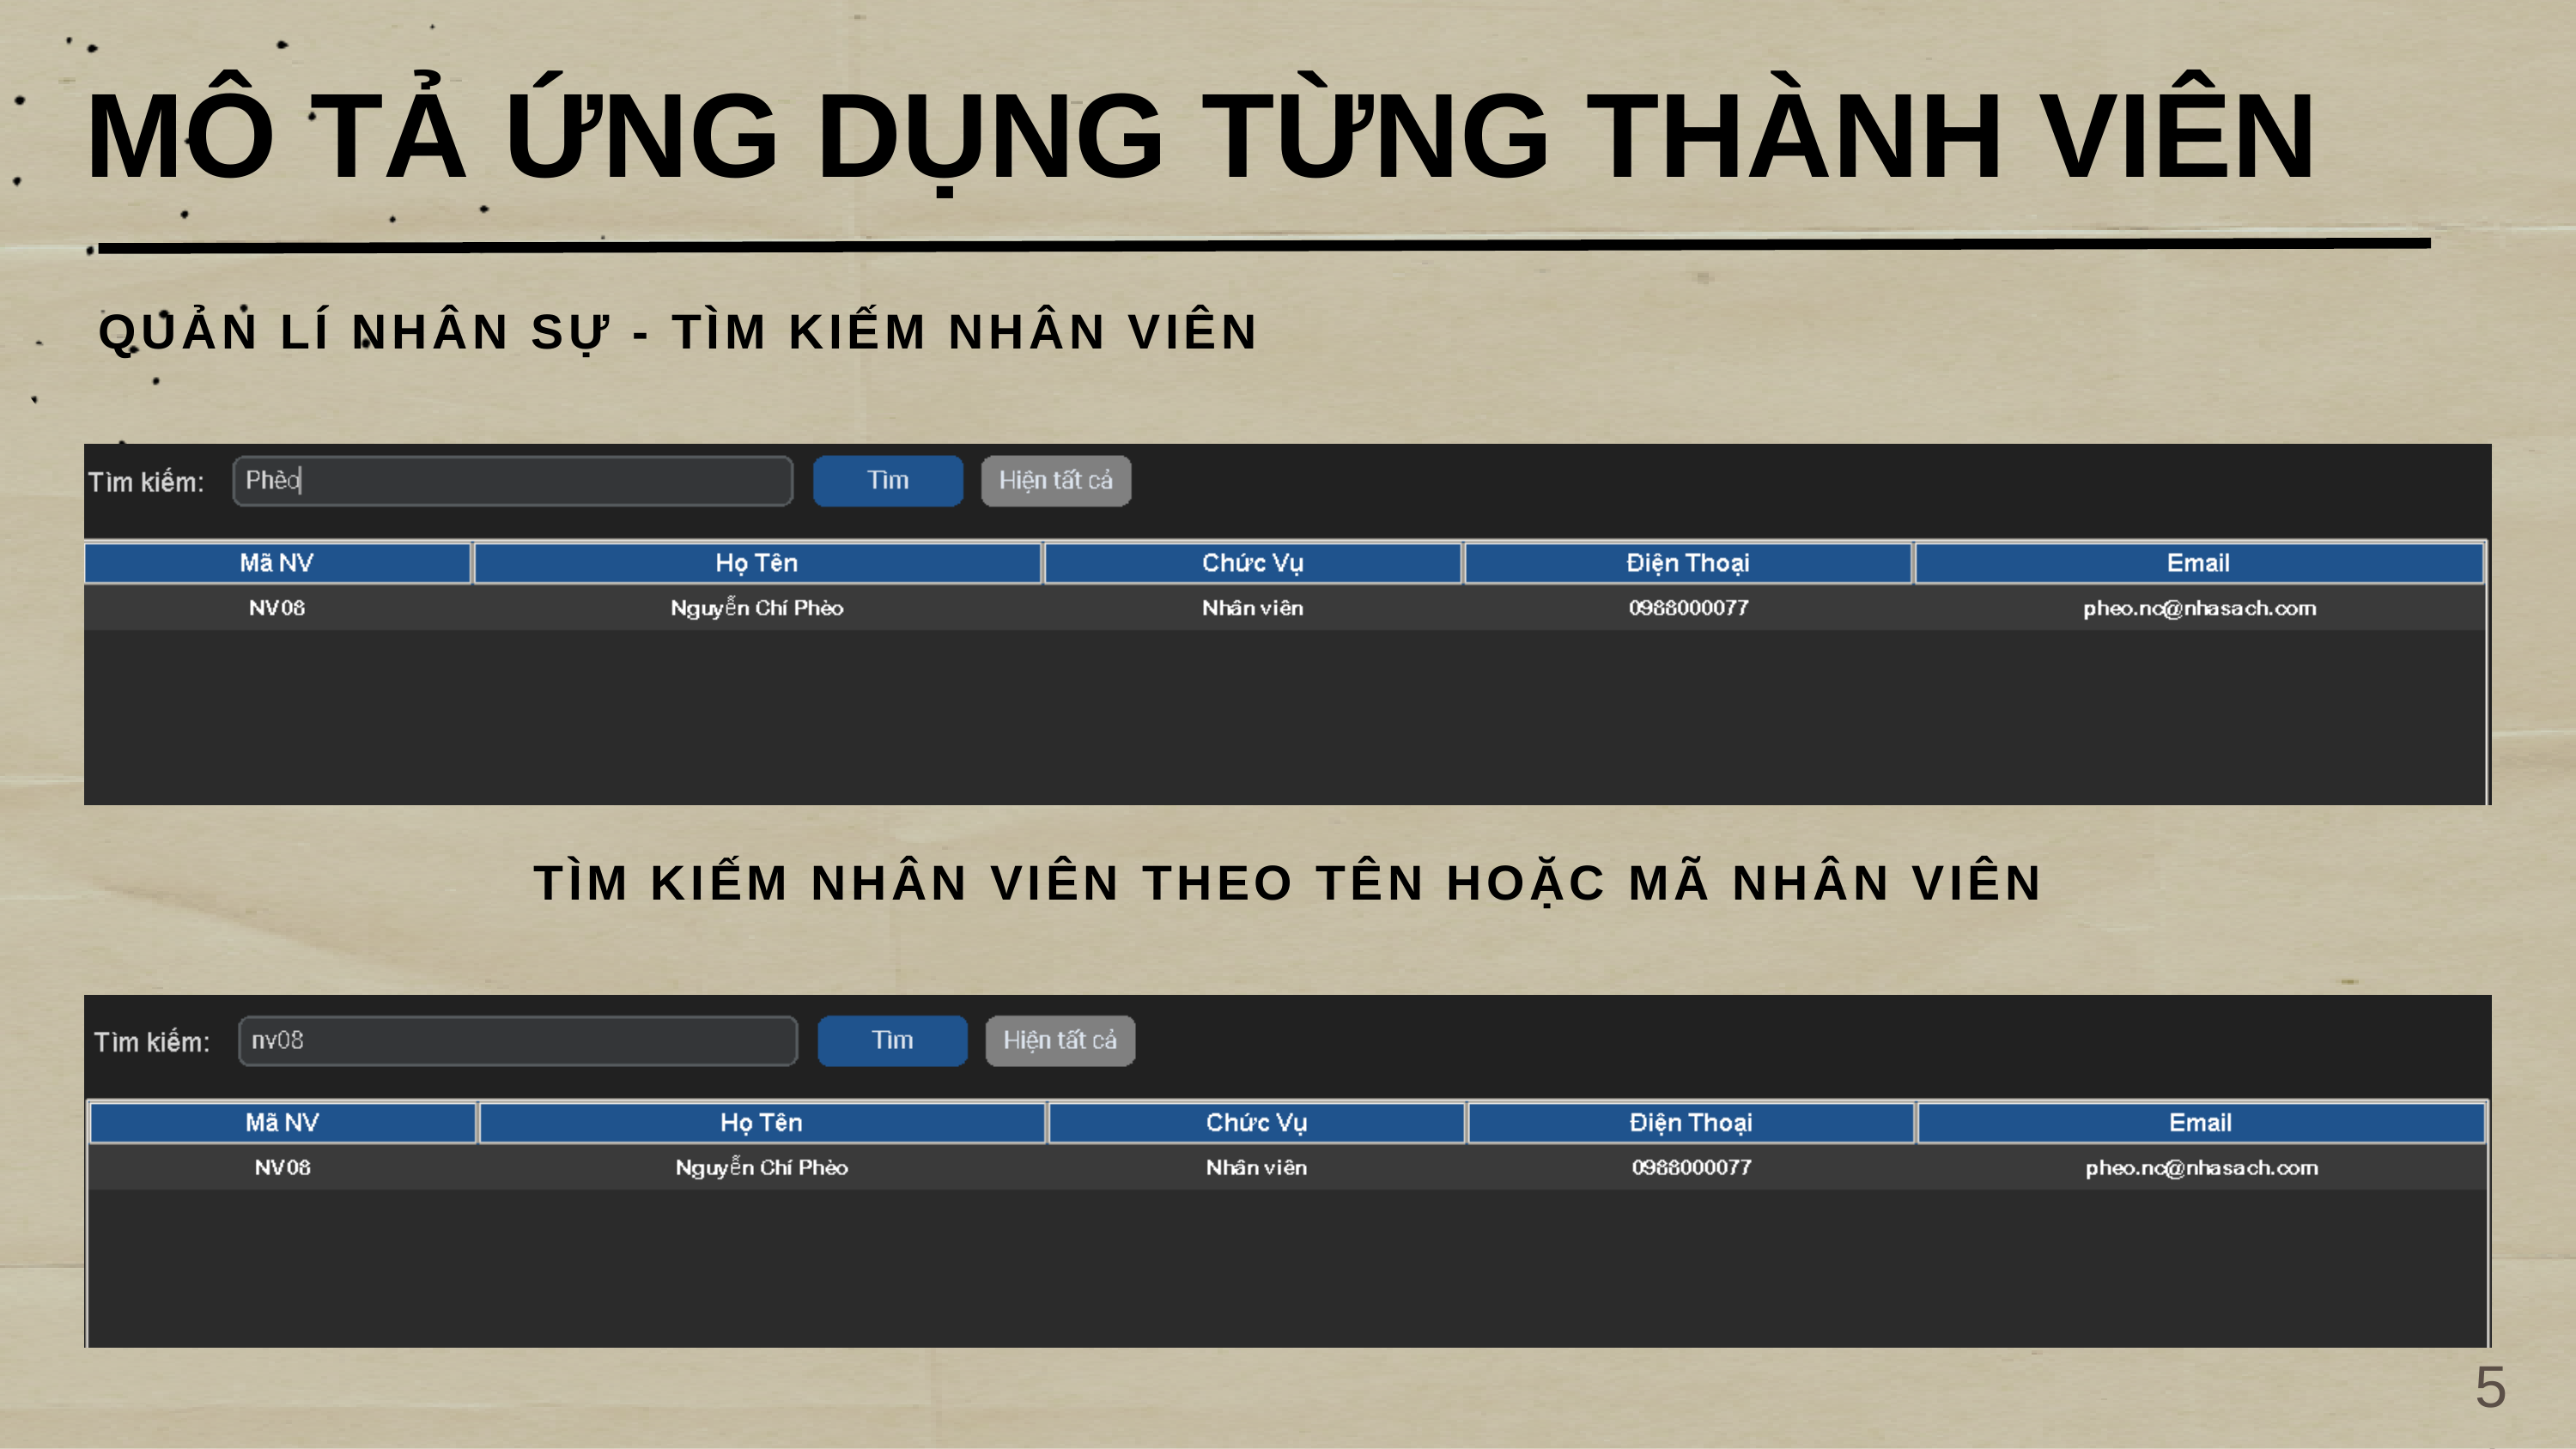

MÔ TẢ ỨNG DỤNG TỪNG THÀNH VIÊN

QUẢN LÍ NHÂN SỰ - TÌM KIẾM NHÂN VIÊN

TÌM KIẾM NHÂN VIÊN THEO TÊN HOẶC MÃ NHÂN VIÊN

51